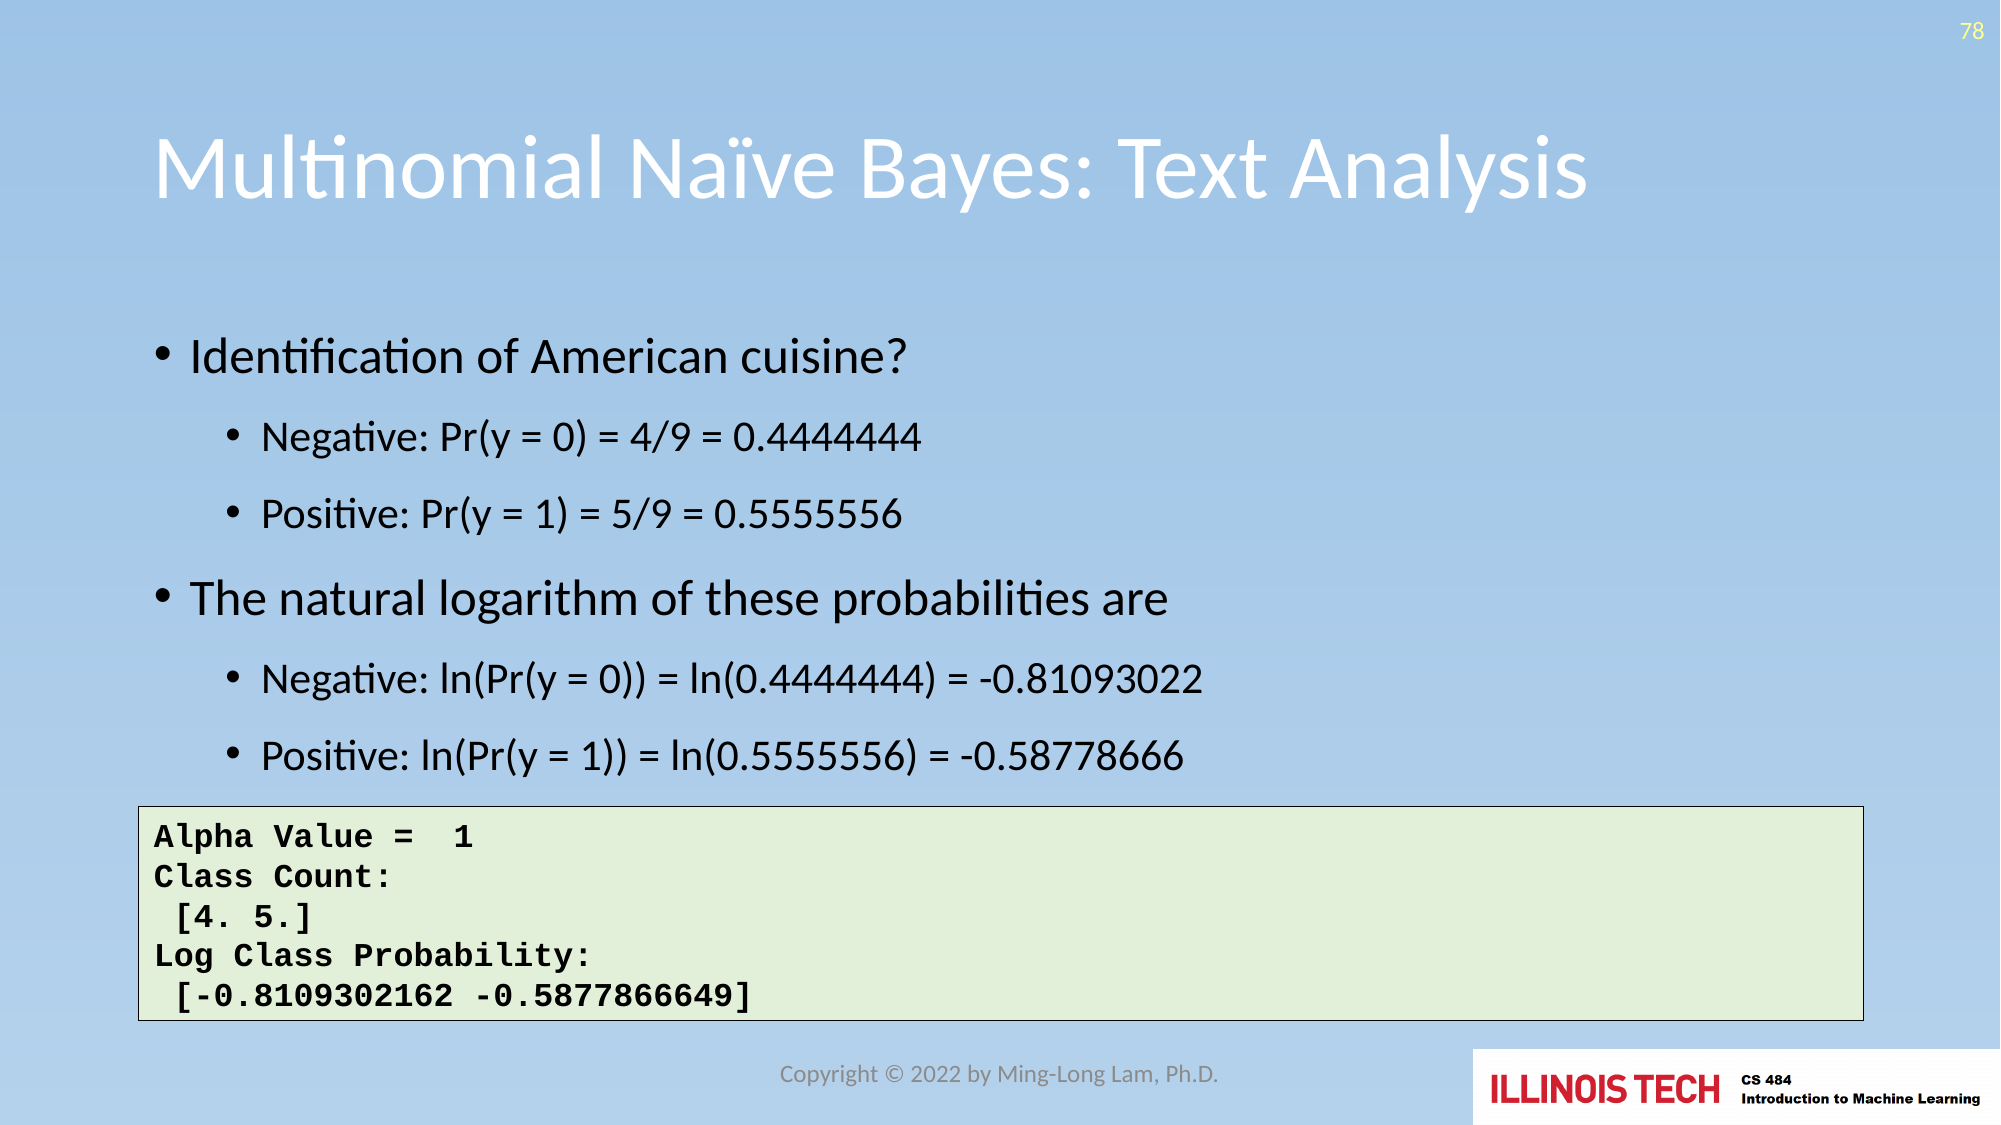

78
# Multinomial Naïve Bayes: Text Analysis
Identification of American cuisine?
Negative: Pr(y = 0) = 4/9 = 0.4444444
Positive: Pr(y = 1) = 5/9 = 0.5555556
The natural logarithm of these probabilities are
Negative: ln(Pr(y = 0)) = ln(0.4444444) = -0.81093022
Positive: ln(Pr(y = 1)) = ln(0.5555556) = -0.58778666
Alpha Value =  1
Class Count:
 [4. 5.]
Log Class Probability:
 [-0.8109302162 -0.5877866649]
Copyright © 2022 by Ming-Long Lam, Ph.D.